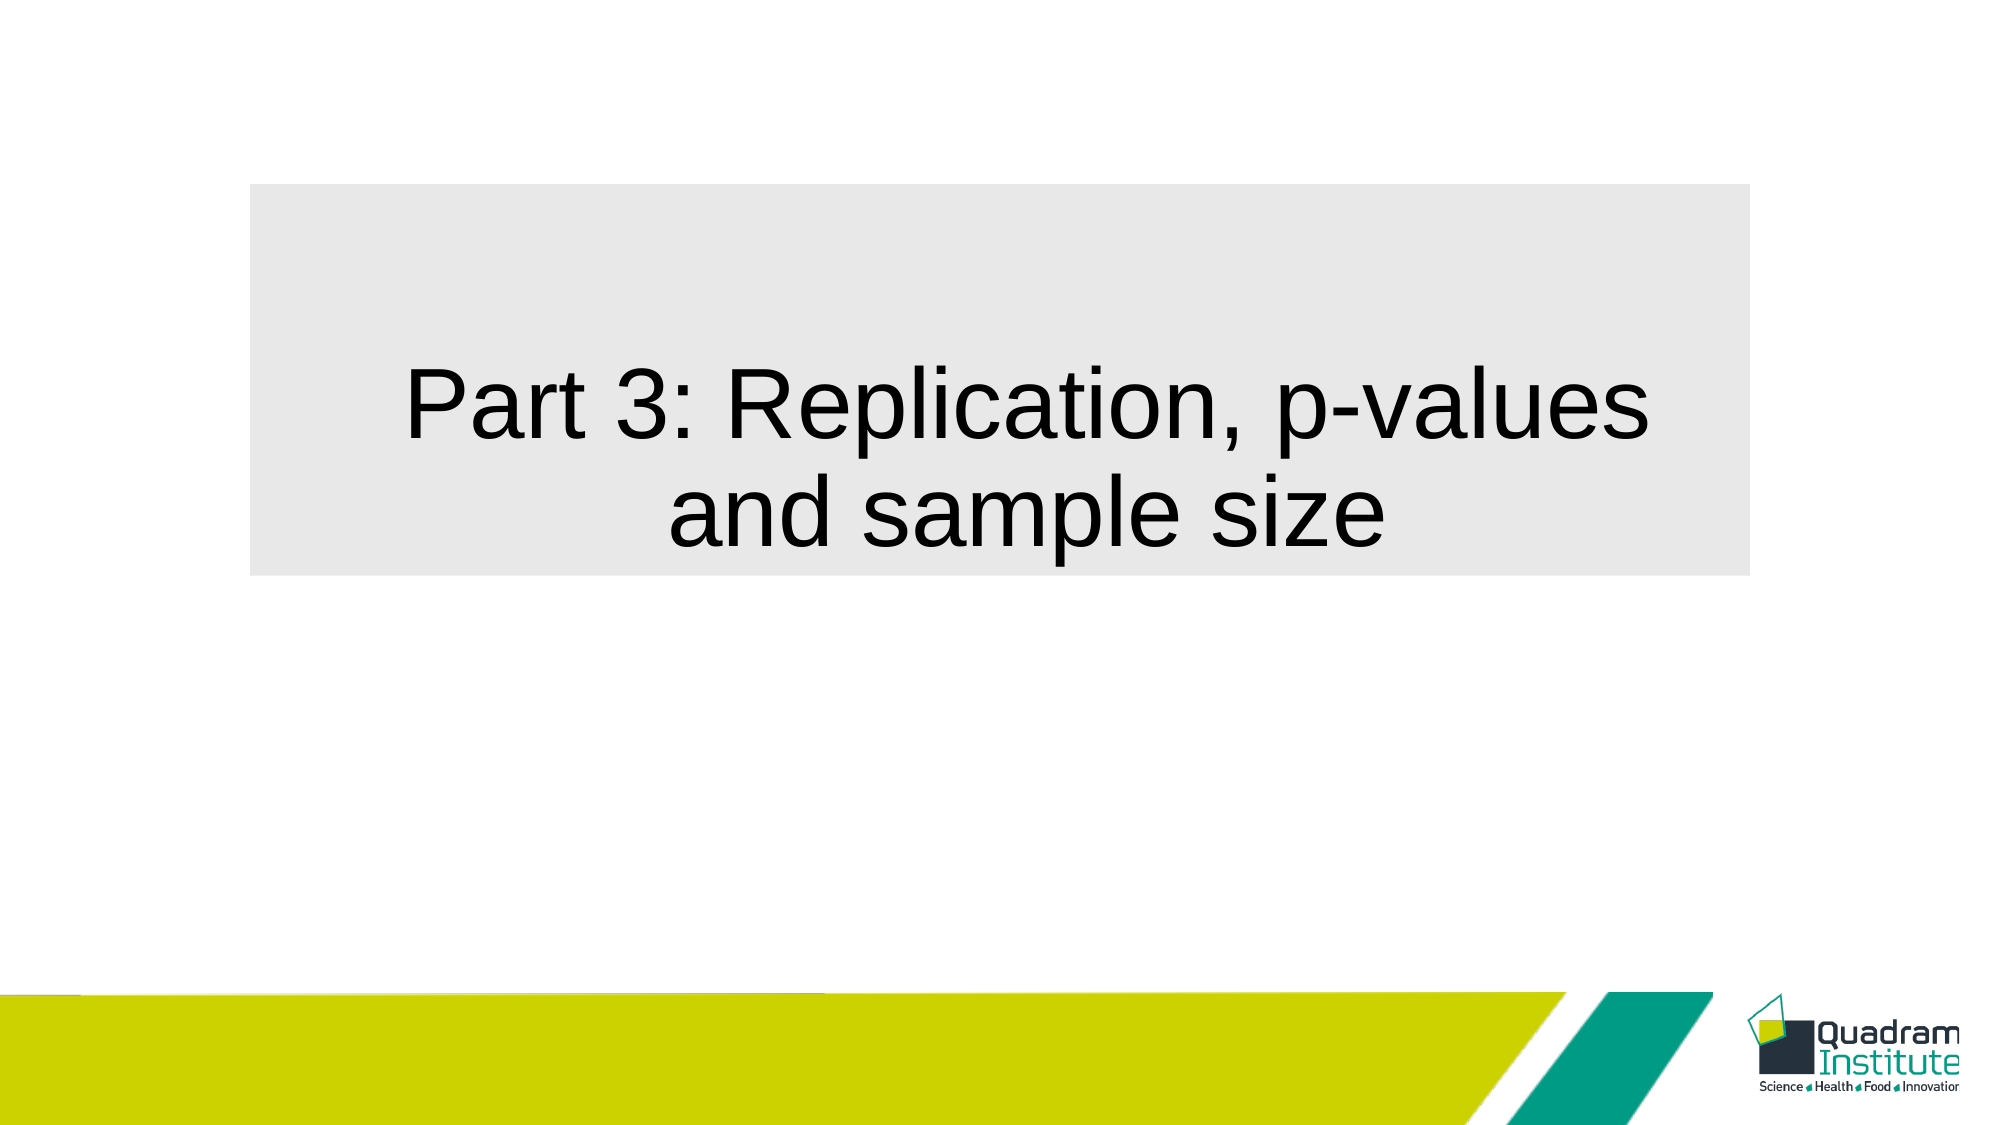

# Part 3: Replication, p-values and sample size